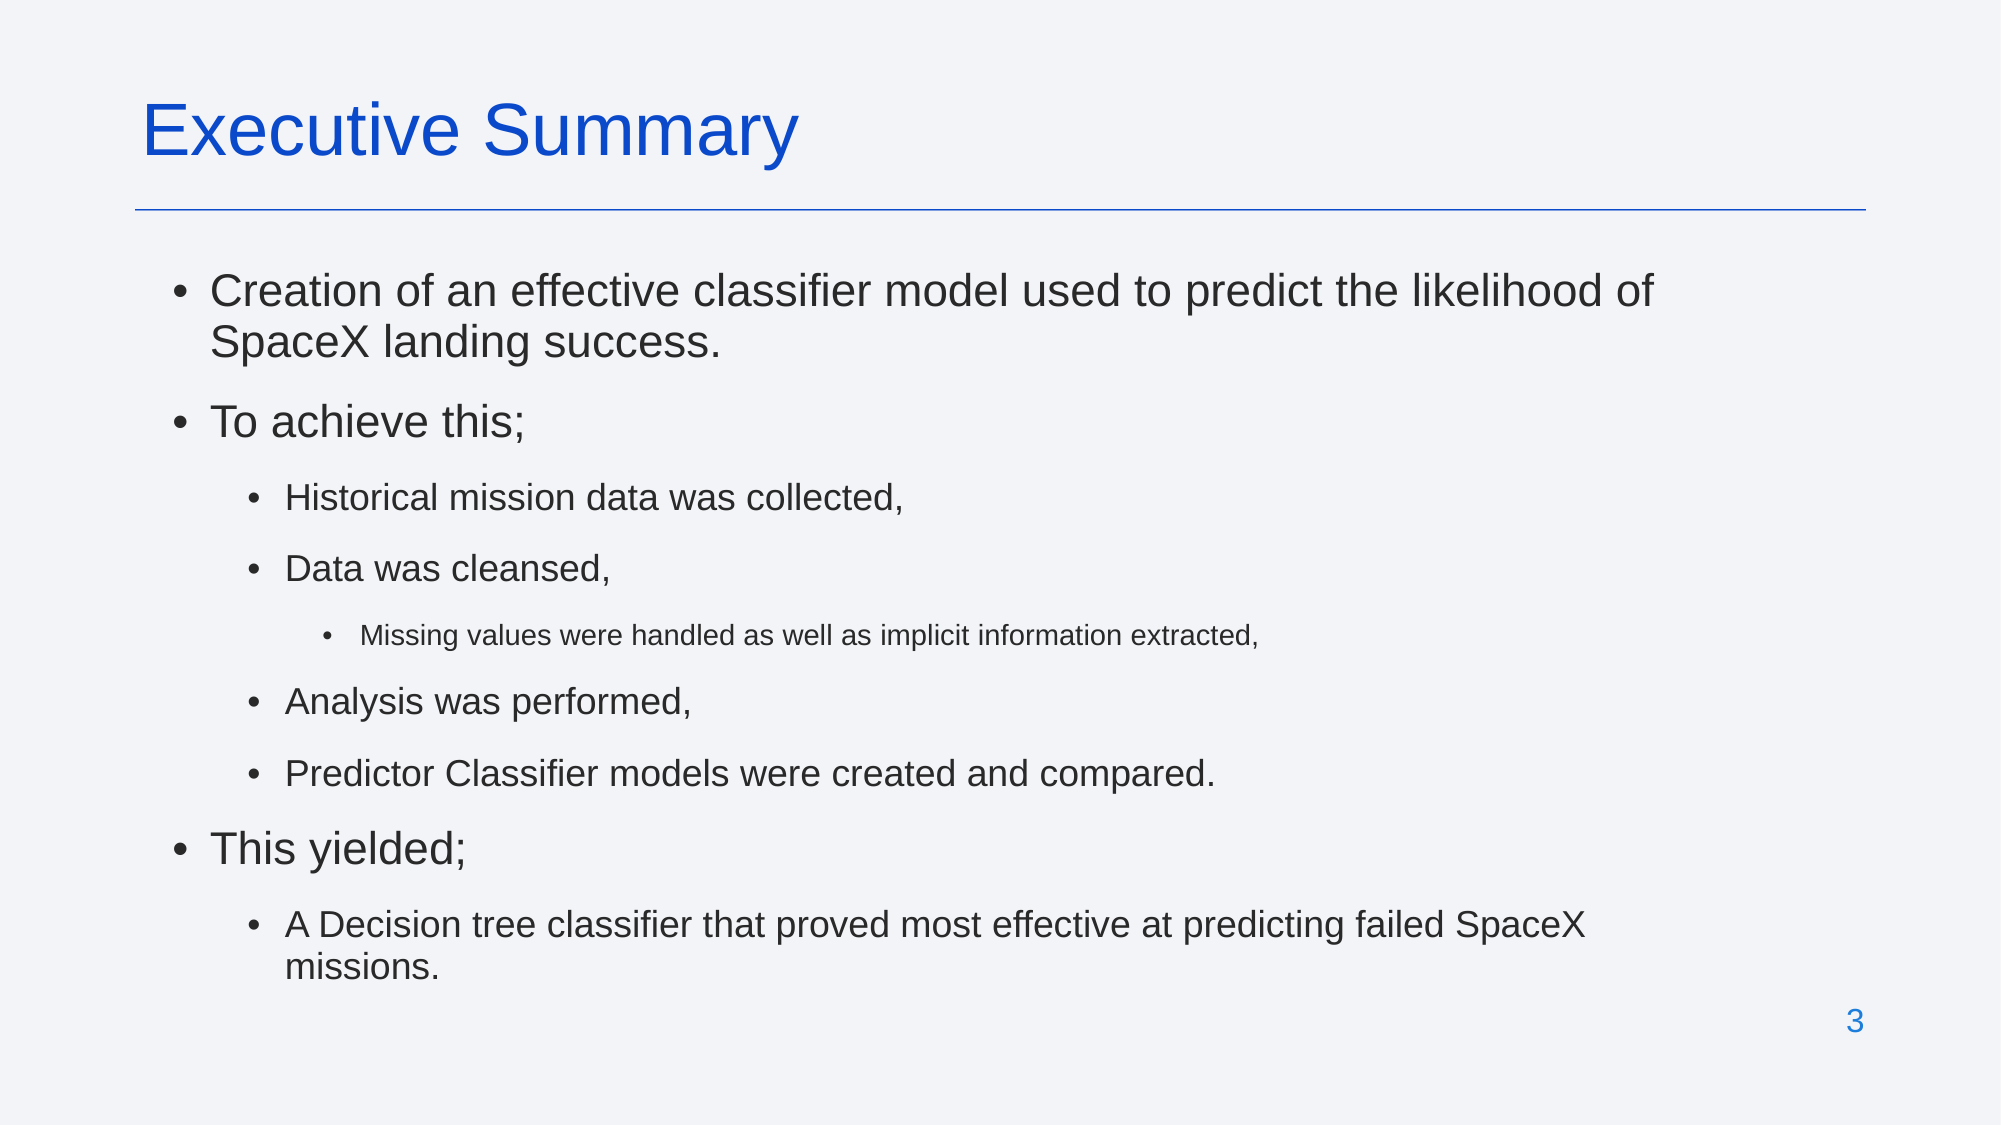

Executive Summary
Creation of an effective classifier model used to predict the likelihood of SpaceX landing success.
To achieve this;
Historical mission data was collected,
Data was cleansed,
Missing values were handled as well as implicit information extracted,
Analysis was performed,
Predictor Classifier models were created and compared.
This yielded;
A Decision tree classifier that proved most effective at predicting failed SpaceX missions.
3